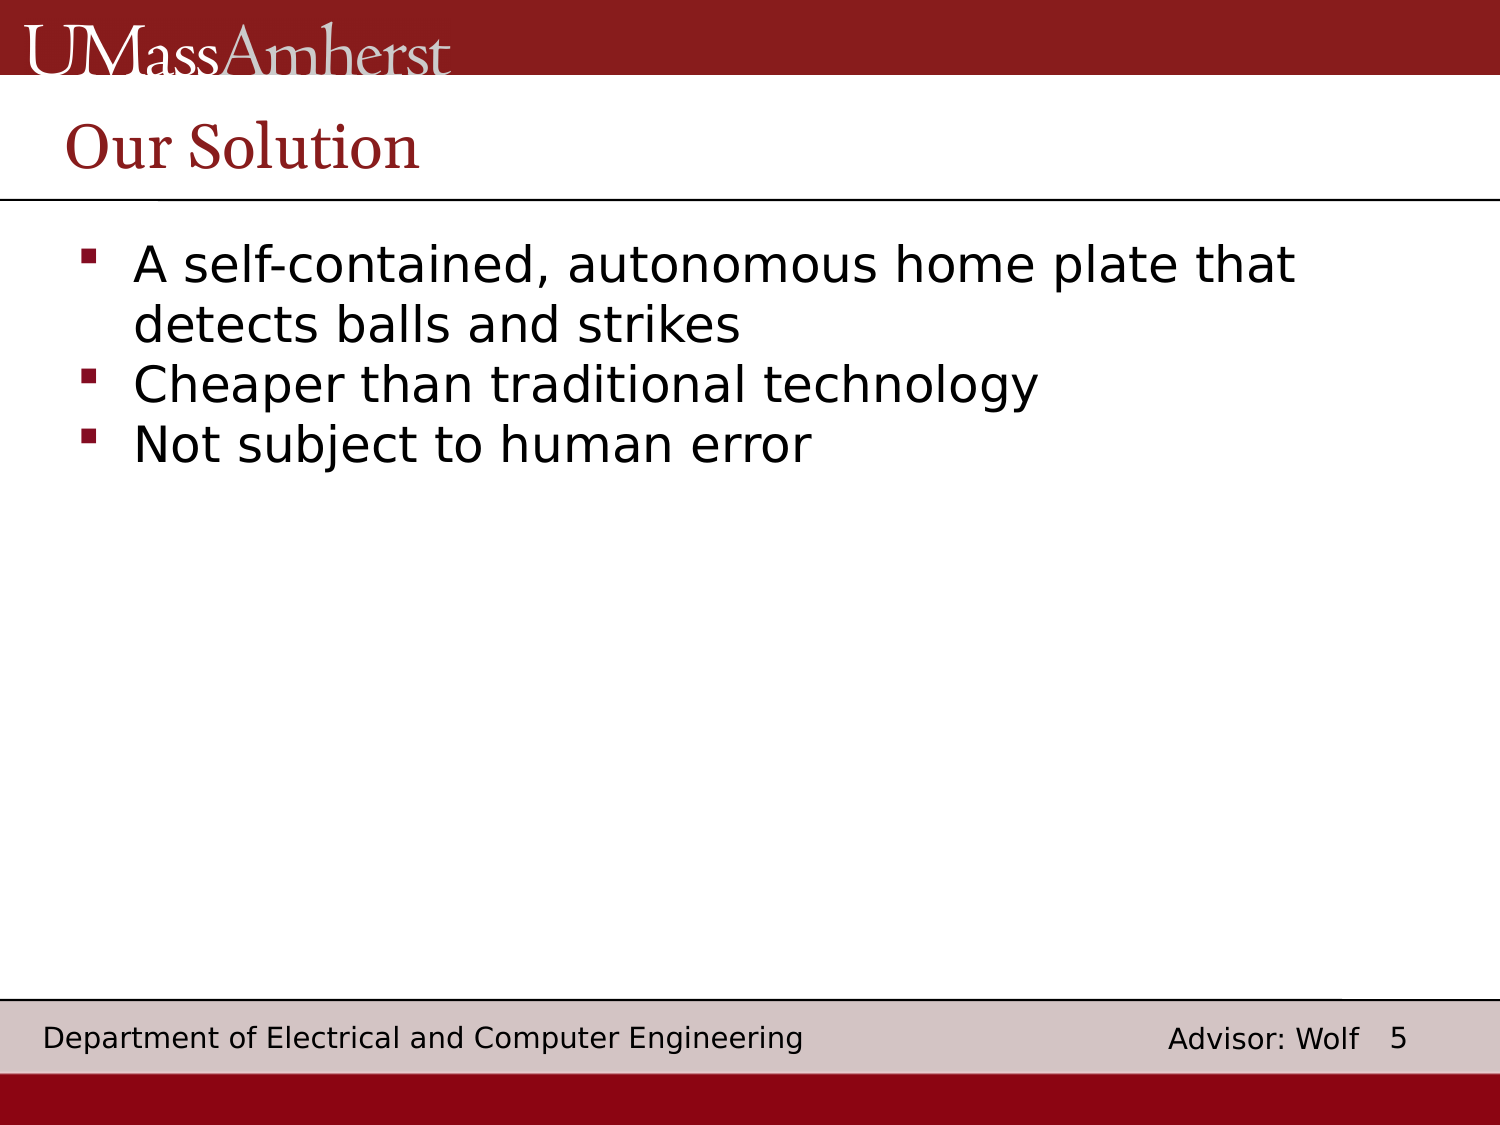

Our Solution
A self-contained, autonomous home plate that detects balls and strikes
Cheaper than traditional technology
Not subject to human error